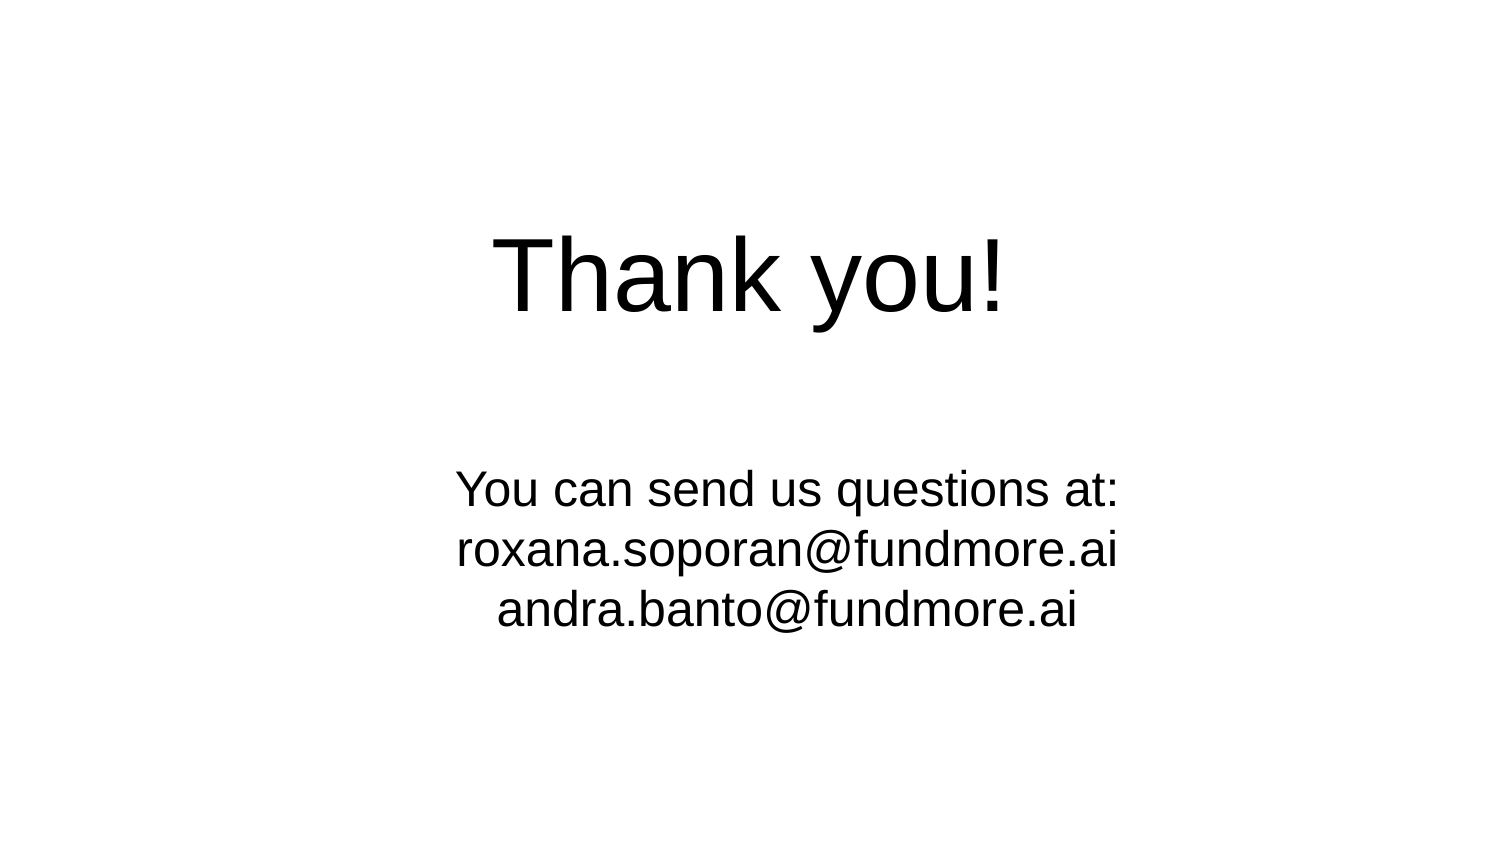

Thank you!

You can send us questions at:
roxana.soporan@fundmore.ai
andra.banto@fundmore.ai